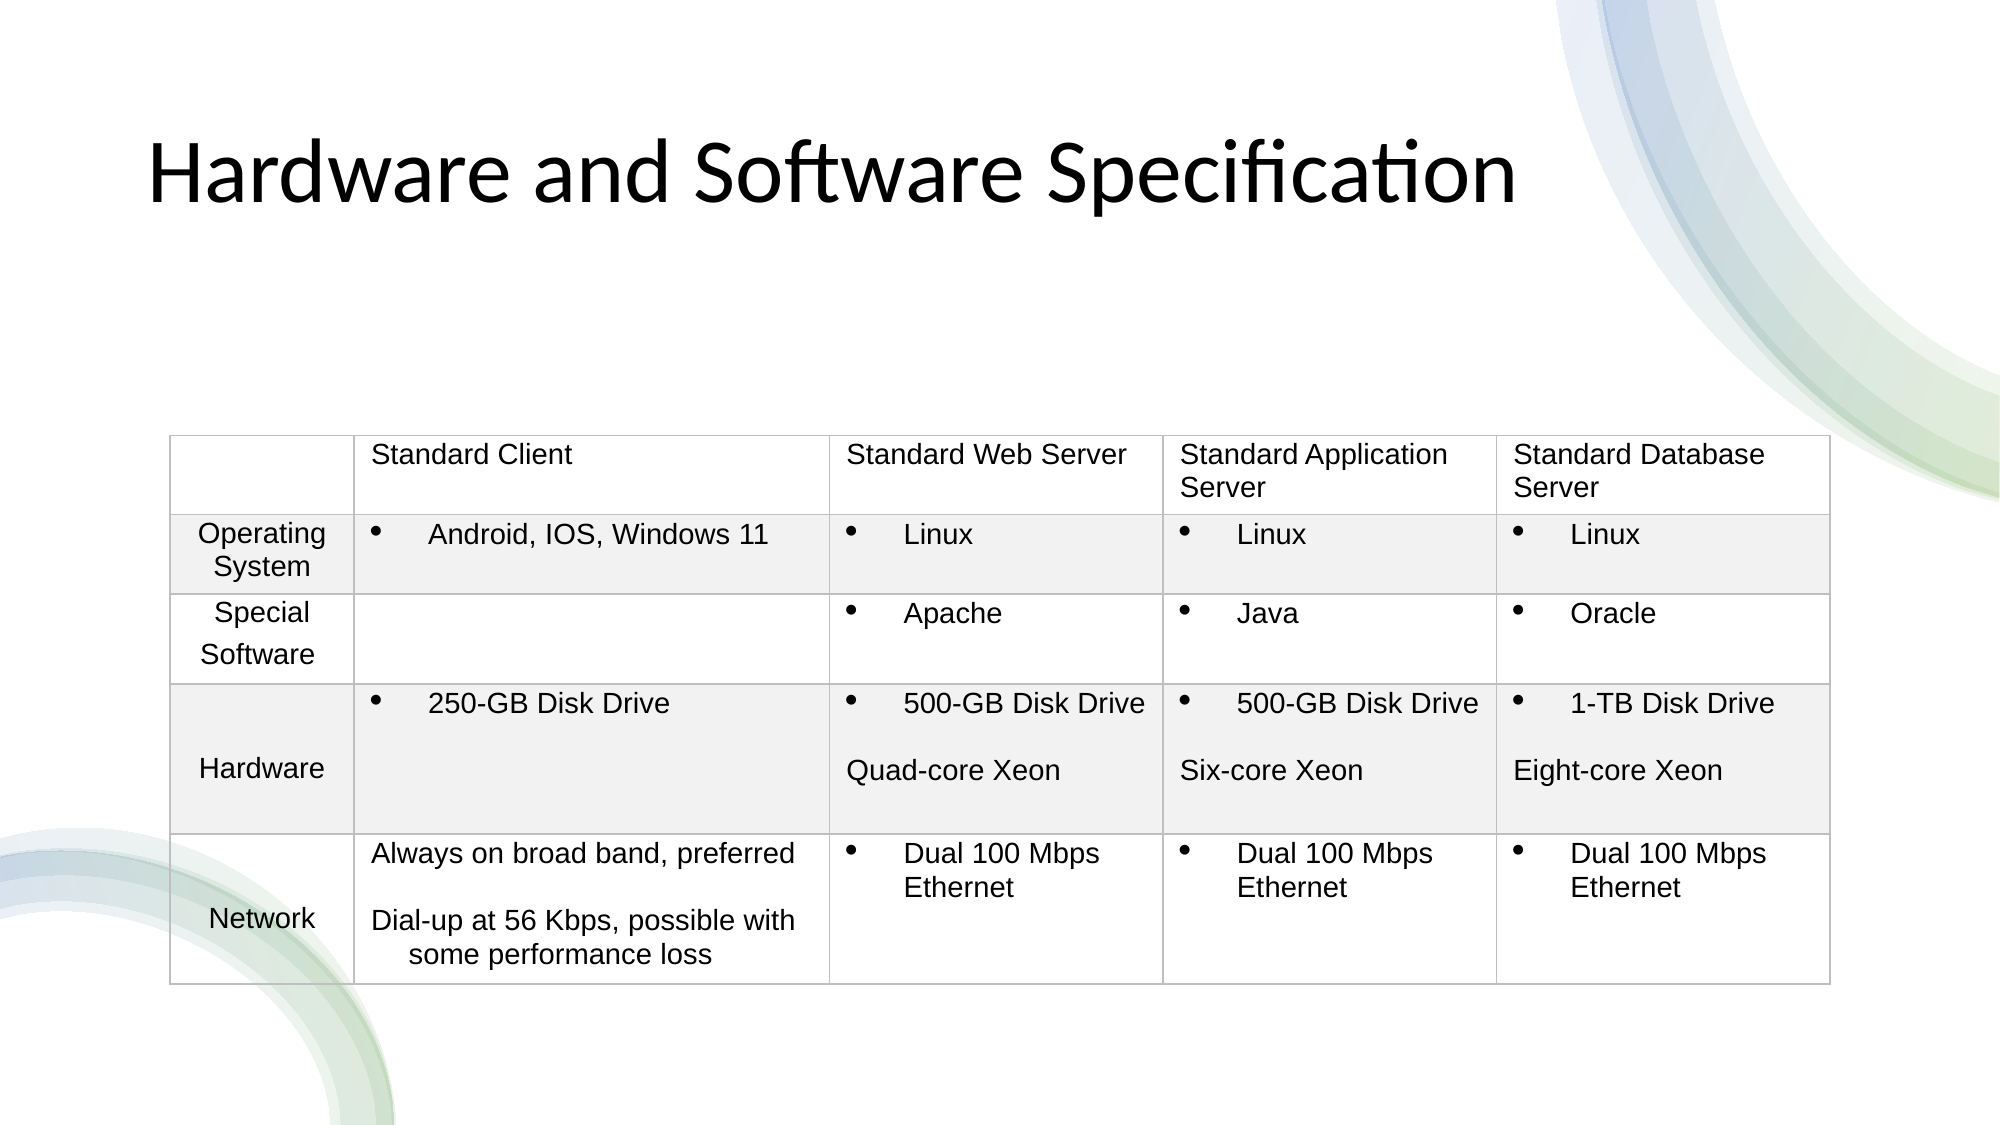

# Hardware and Software Specification
|  | Standard Client | Standard Web Server | Standard Application Server | Standard Database Server |
| --- | --- | --- | --- | --- |
| Operating System | Android, IOS, Windows 11 | Linux | Linux | Linux |
| Special Software |  | Apache | Java | Oracle |
| Hardware | 250-GB Disk Drive | 500-GB Disk Drive   Quad-core Xeon | 500-GB Disk Drive   Six-core Xeon | 1-TB Disk Drive   Eight-core Xeon |
| Network | Always on broad band, preferred   Dial-up at 56 Kbps, possible with some performance loss | Dual 100 Mbps Ethernet | Dual 100 Mbps Ethernet | Dual 100 Mbps Ethernet |